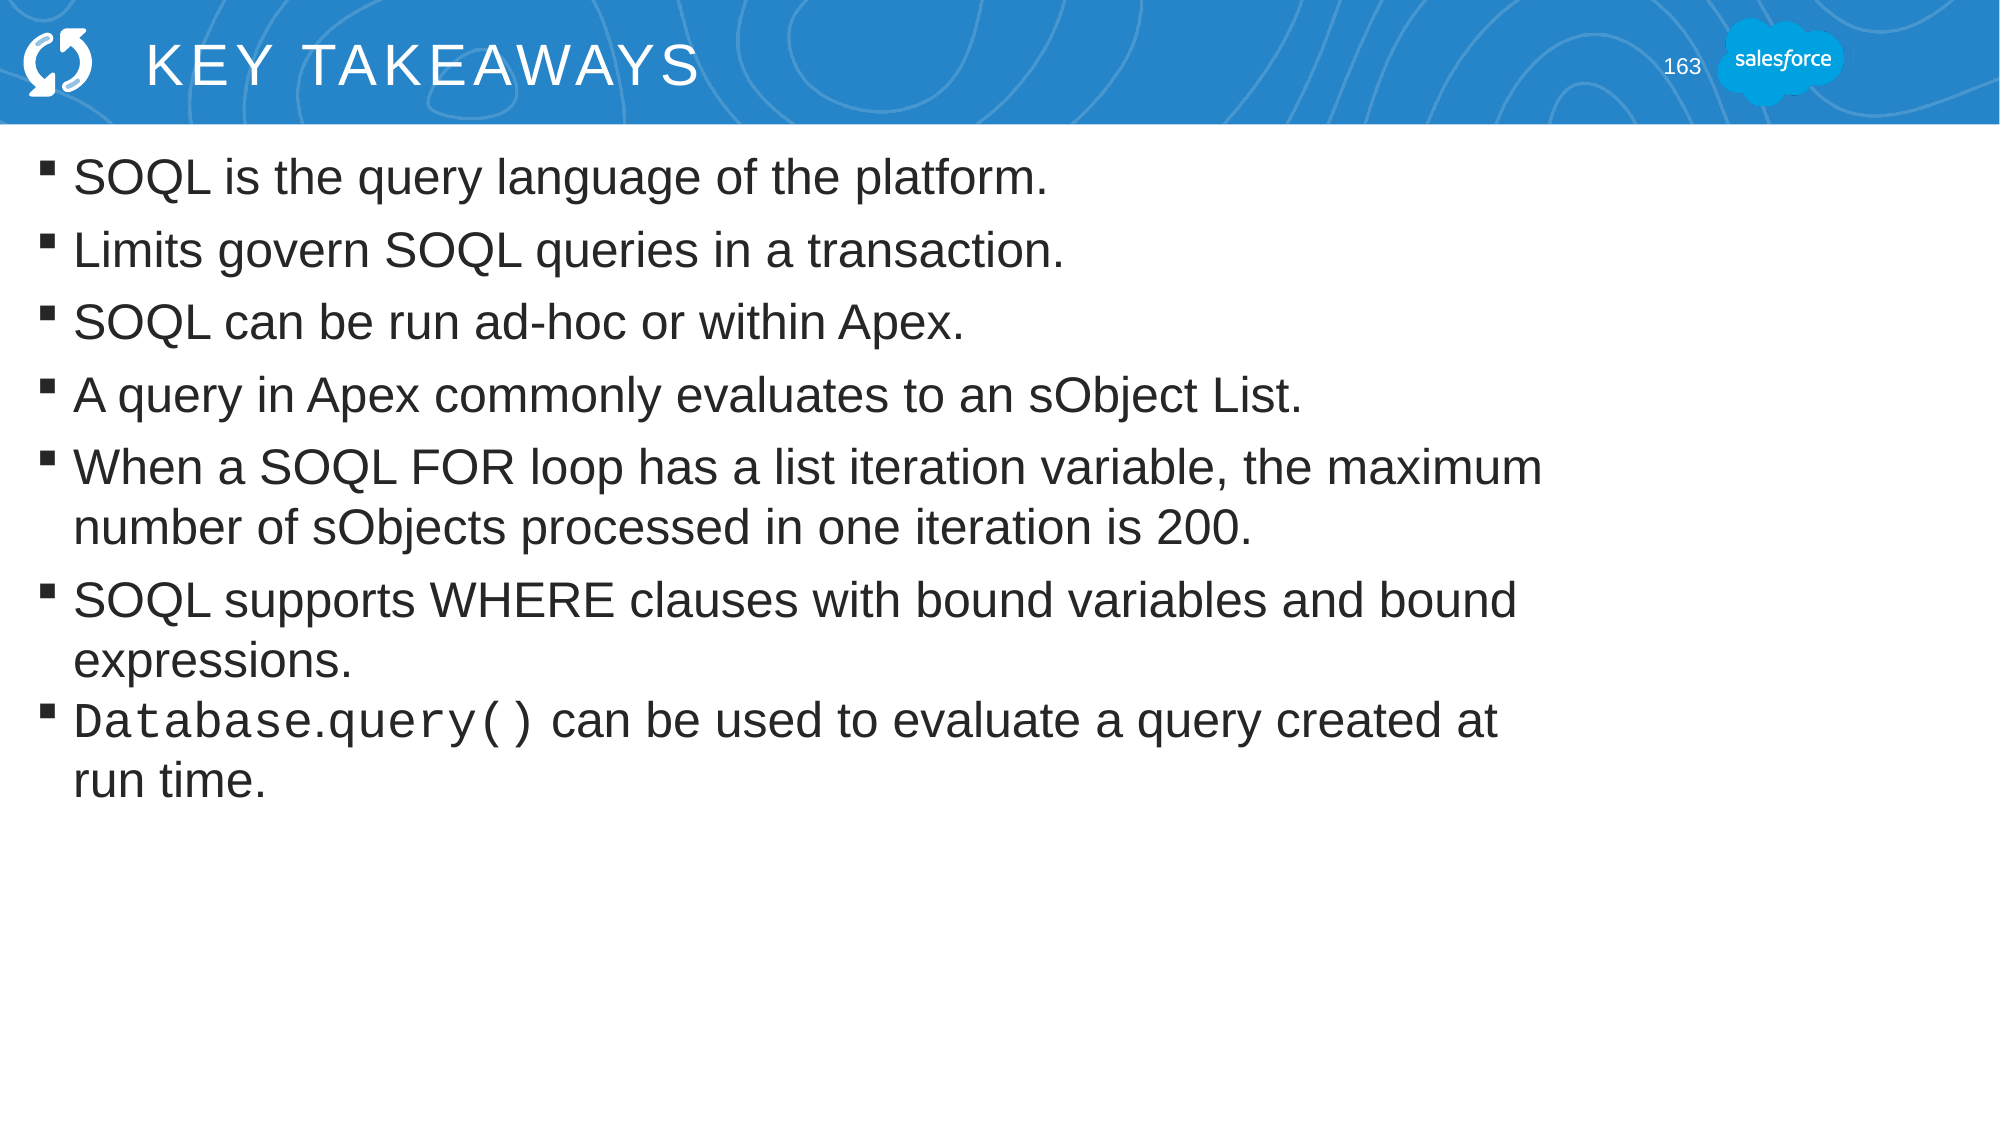

# Key Takeaways
163
SOQL is the query language of the platform.
Limits govern SOQL queries in a transaction.
SOQL can be run ad-hoc or within Apex.
A query in Apex commonly evaluates to an sObject List.
When a SOQL FOR loop has a list iteration variable, the maximum number of sObjects processed in one iteration is 200.
SOQL supports WHERE clauses with bound variables and bound expressions.
Database.query() can be used to evaluate a query created at run time.